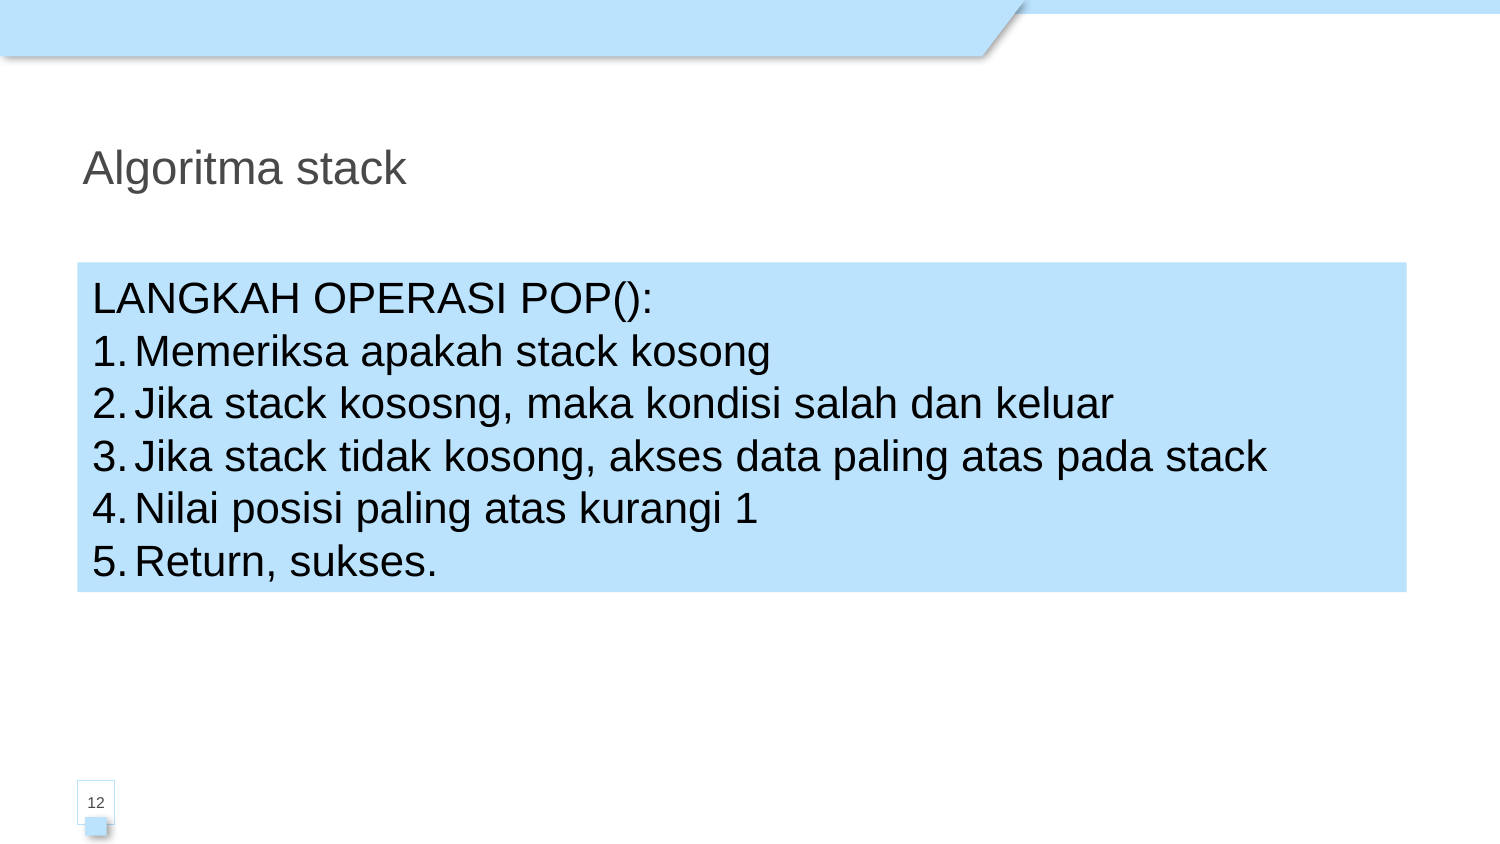

# Algoritma stack
LANGKAH OPERASI POP():
Memeriksa apakah stack kosong
Jika stack kososng, maka kondisi salah dan keluar
Jika stack tidak kosong, akses data paling atas pada stack
Nilai posisi paling atas kurangi 1
Return, sukses.
12